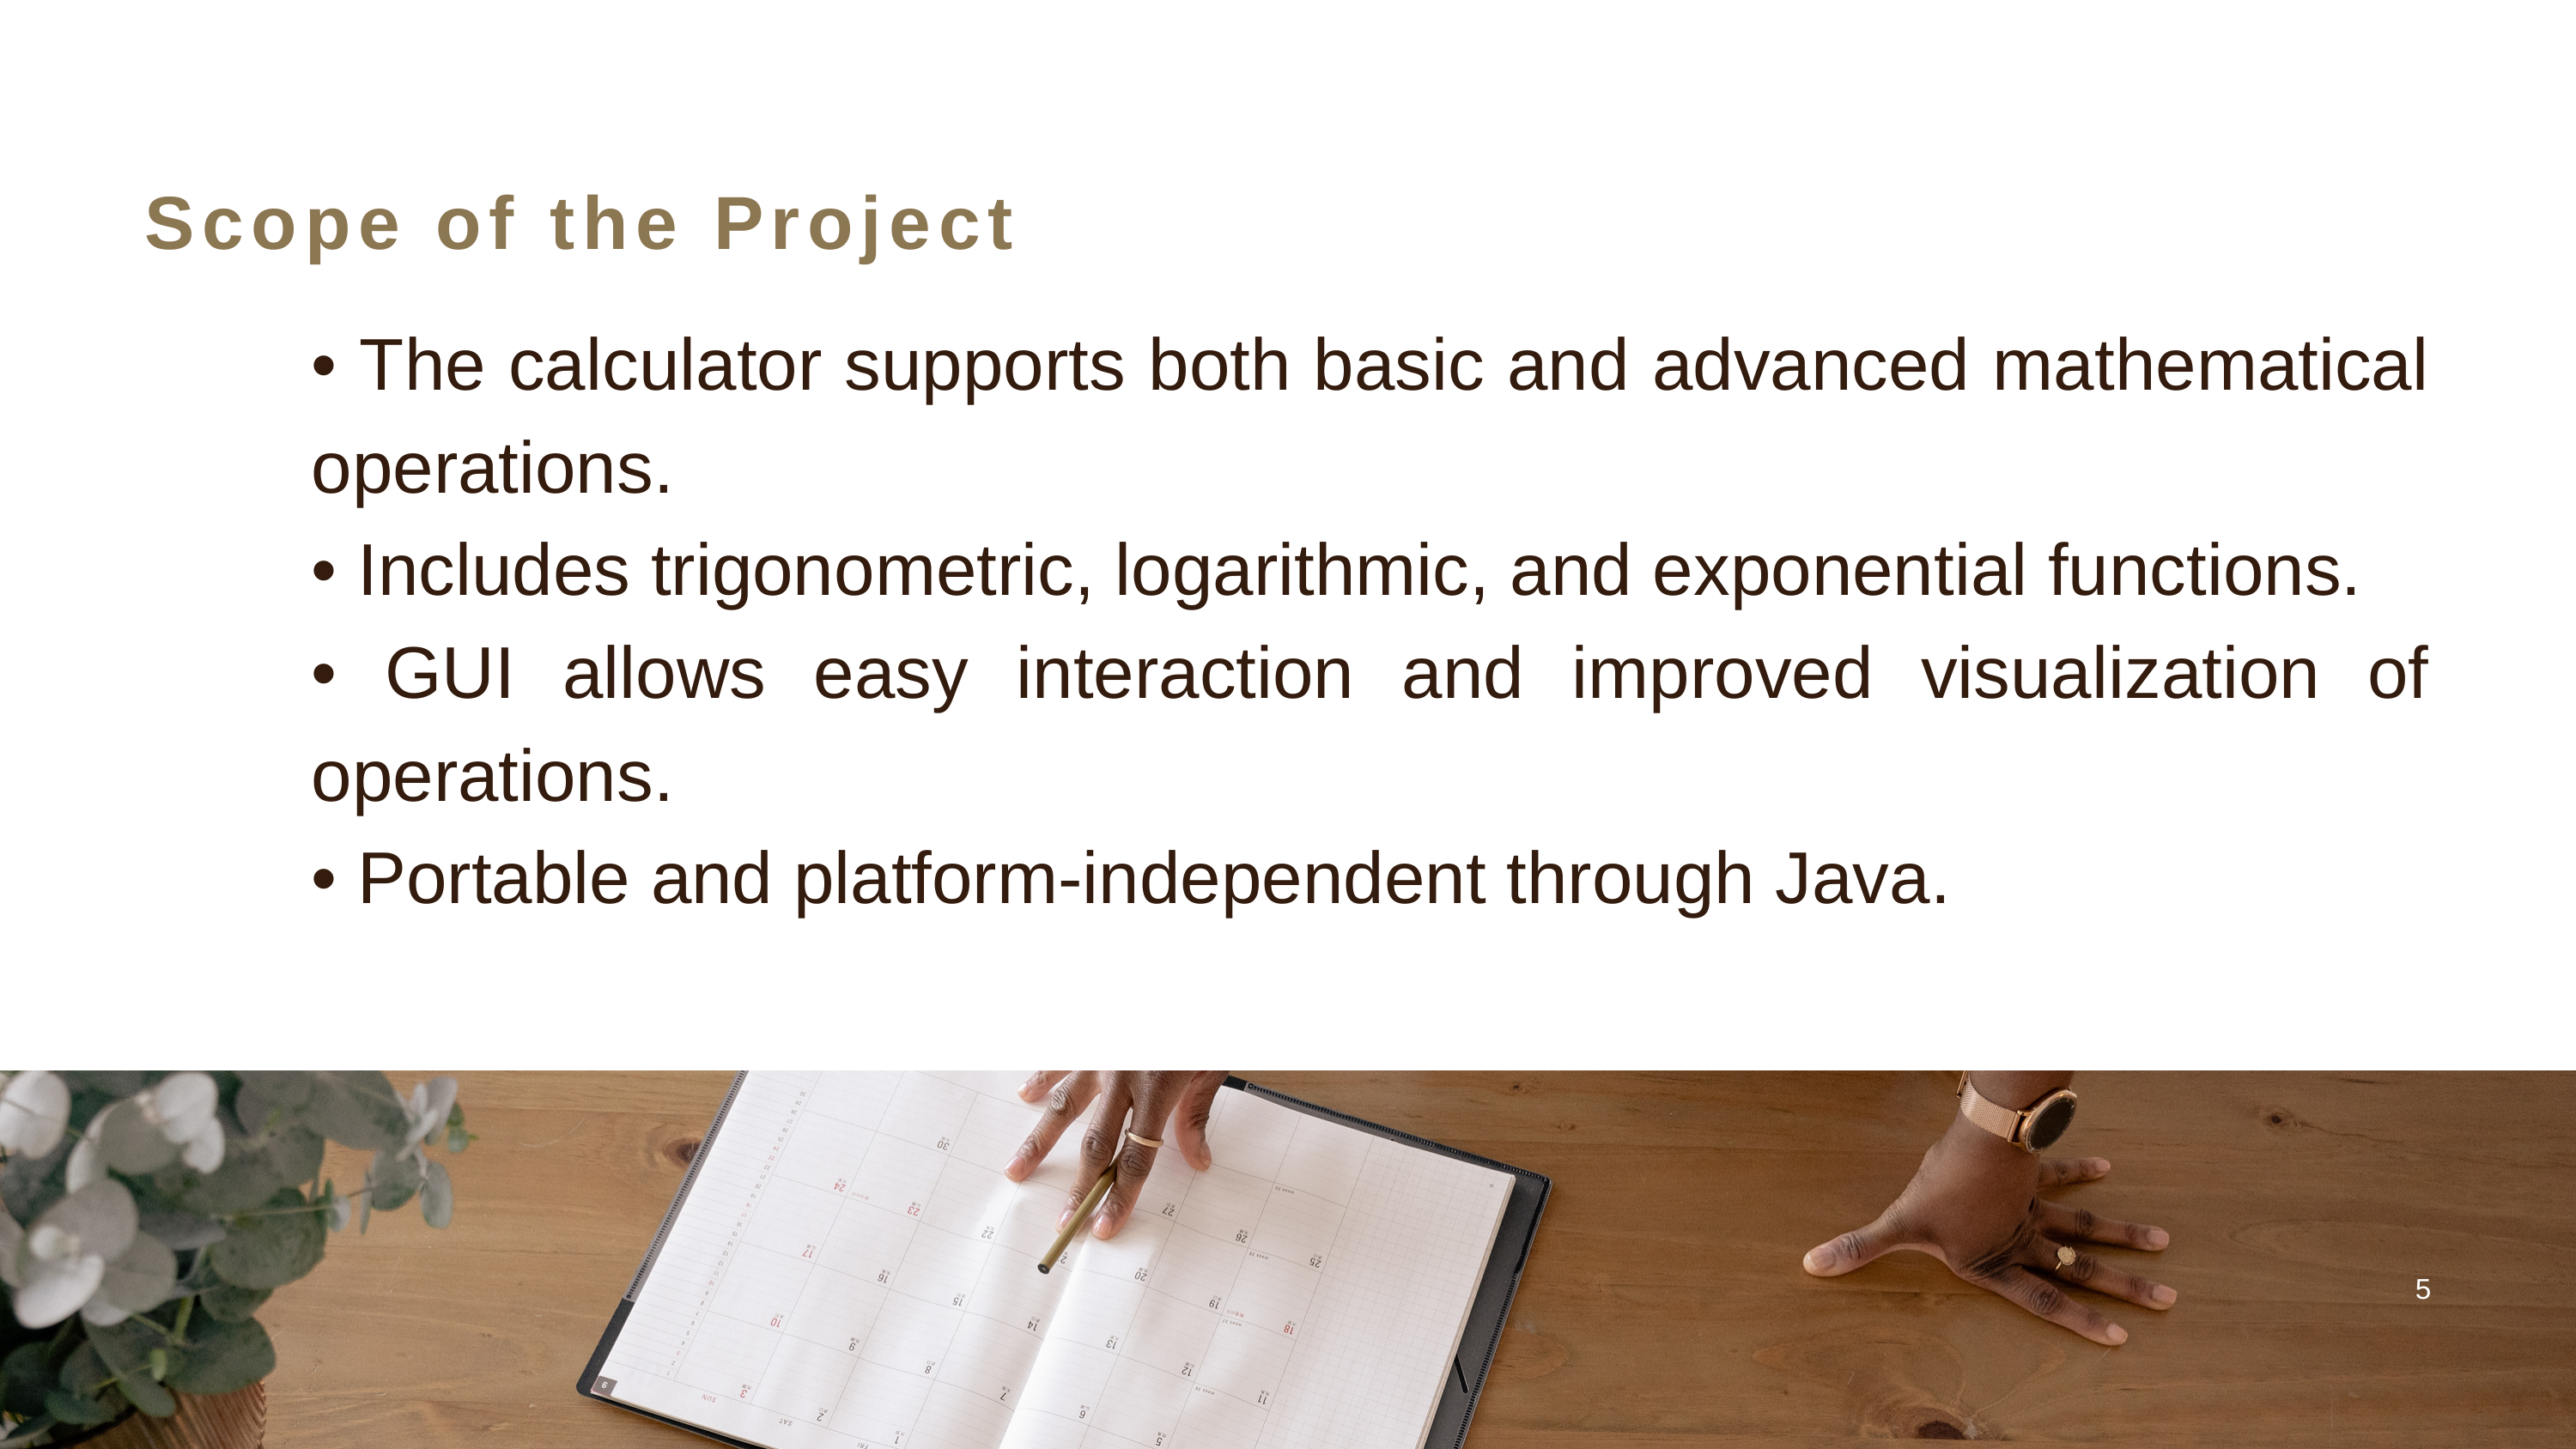

Scope of the Project
• The calculator supports both basic and advanced mathematical operations.
• Includes trigonometric, logarithmic, and exponential functions.
• GUI allows easy interaction and improved visualization of operations.
• Portable and platform-independent through Java.

5